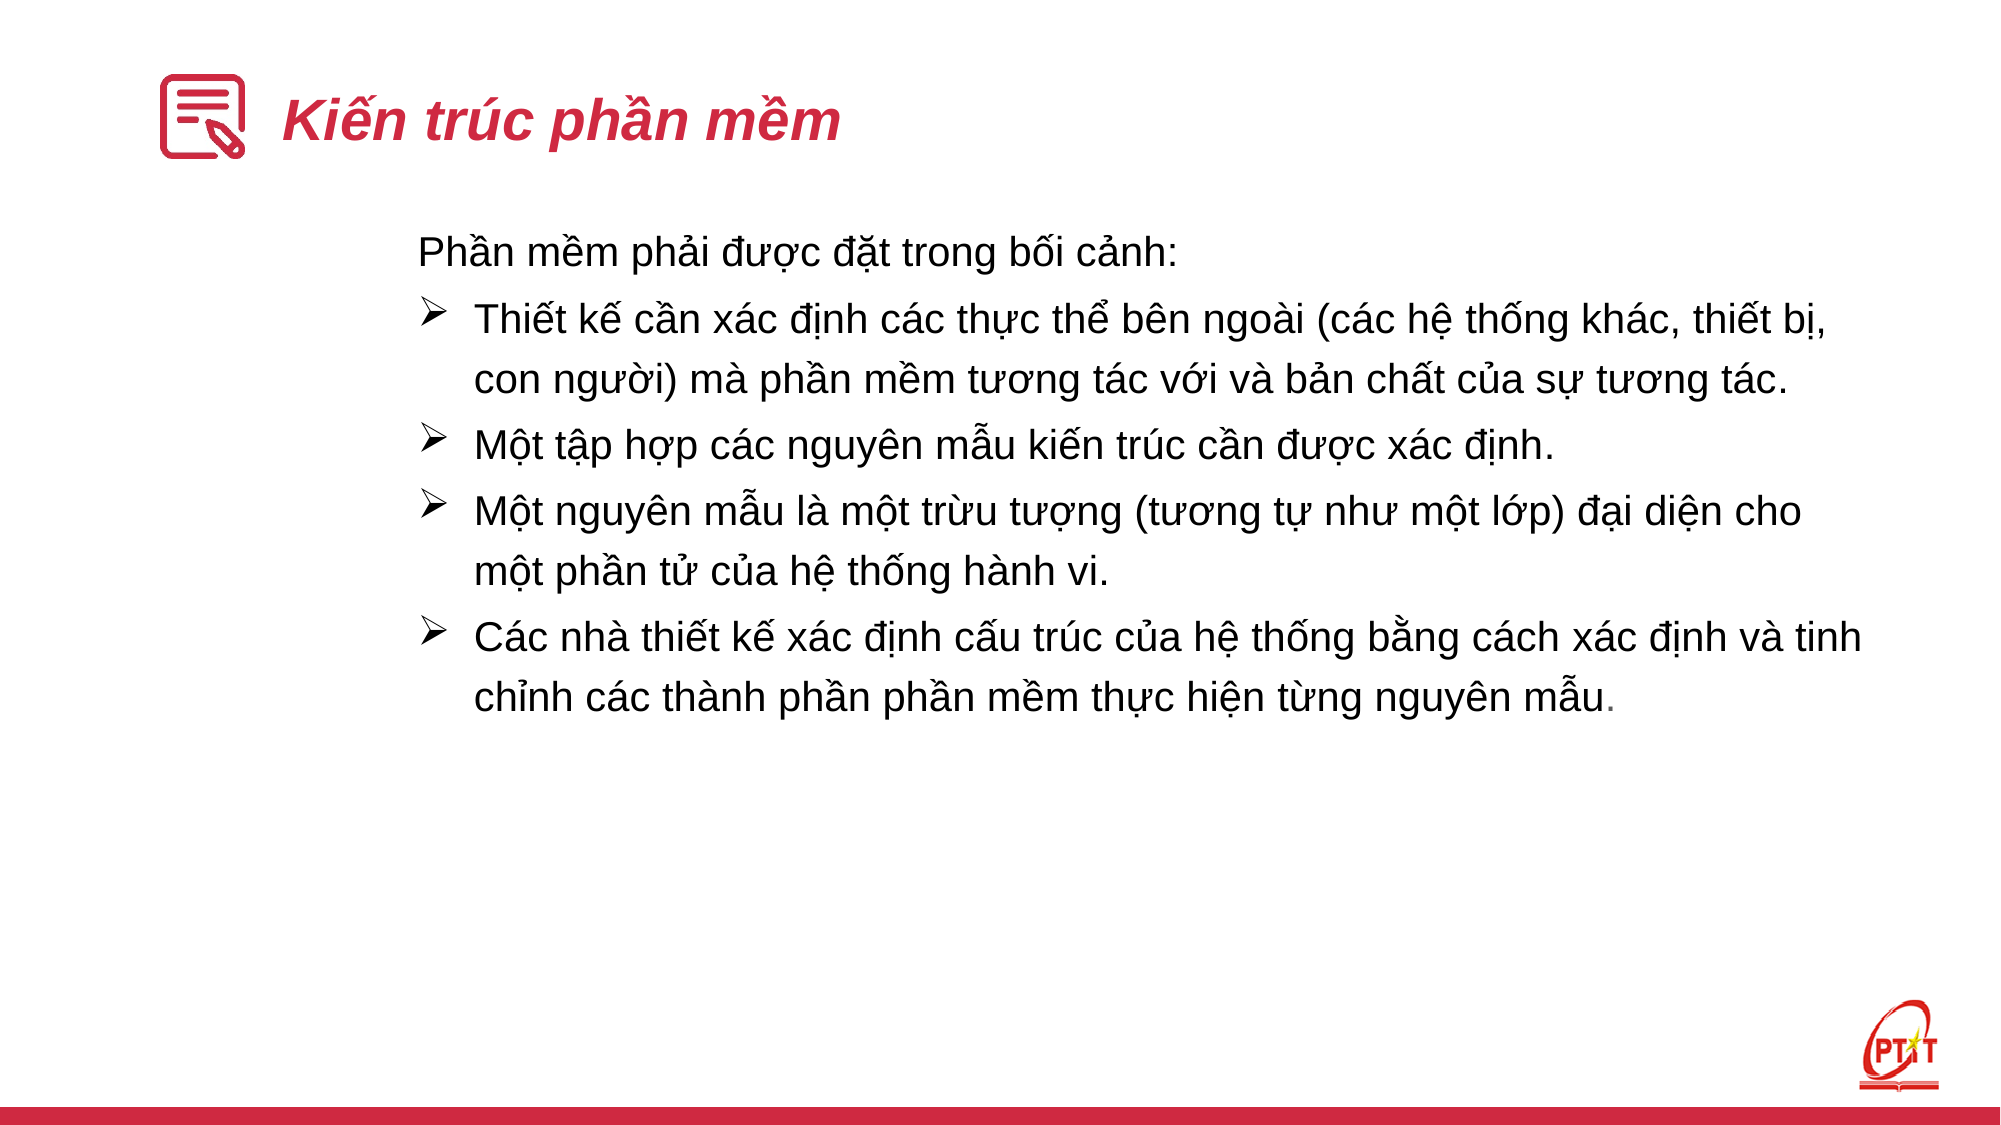

# Kiến trúc phần mềm
Phần mềm phải được đặt trong bối cảnh:
Thiết kế cần xác định các thực thể bên ngoài (các hệ thống khác, thiết bị, con người) mà phần mềm tương tác với và bản chất của sự tương tác.
Một tập hợp các nguyên mẫu kiến trúc cần được xác định.
Một nguyên mẫu là một trừu tượng (tương tự như một lớp) đại diện cho một phần tử của hệ thống hành vi.
Các nhà thiết kế xác định cấu trúc của hệ thống bằng cách xác định và tinh chỉnh các thành phần phần mềm thực hiện từng nguyên mẫu.